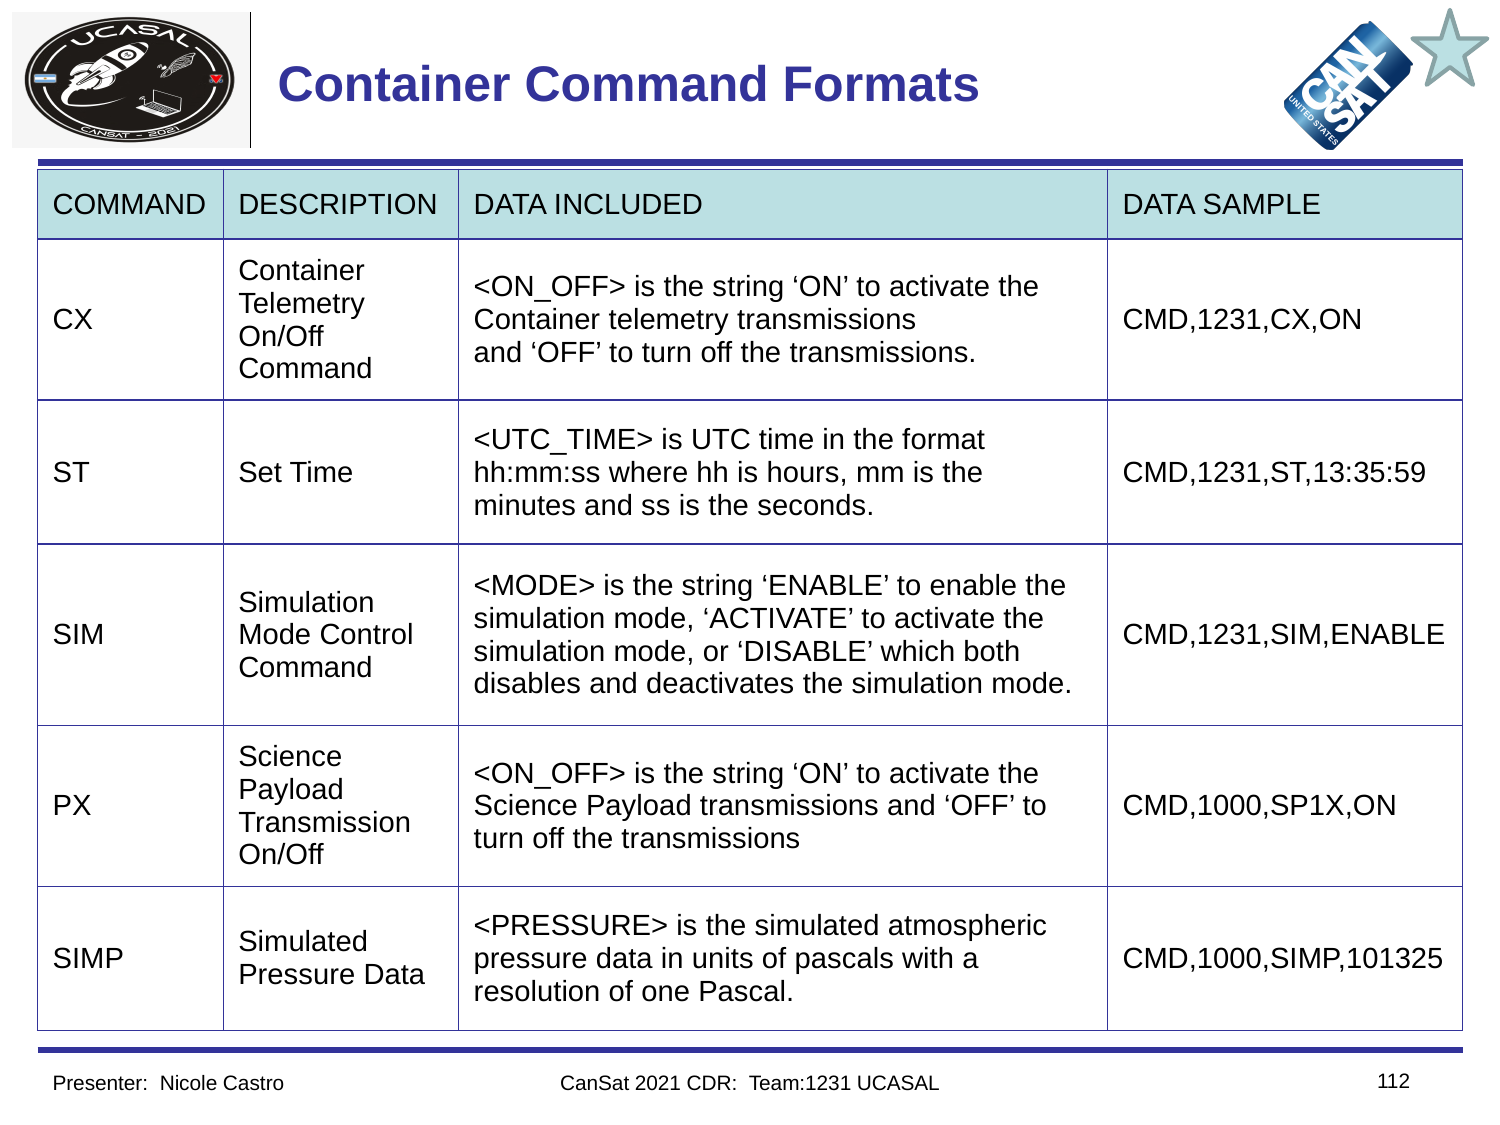

# Container Command Formats
| COMMAND | DESCRIPTION | DATA INCLUDED | DATA SAMPLE |
| --- | --- | --- | --- |
| CX | Container Telemetry On/Off Command | <ON\_OFF> is the string ‘ON’ to activate the Container telemetry transmissions and ‘OFF’ to turn off the transmissions. | CMD,1231,CX,ON |
| ST | Set Time | <UTC\_TIME> is UTC time in the format hh:mm:ss where hh is hours, mm is the minutes and ss is the seconds. | CMD,1231,ST,13:35:59 |
| SIM | Simulation Mode Control Command | <MODE> is the string ‘ENABLE’ to enable the simulation mode, ‘ACTIVATE’ to activate the simulation mode, or ‘DISABLE’ which both disables and deactivates the simulation mode. | CMD,1231,SIM,ENABLE |
| PX | Science Payload Transmission On/Off | <ON\_OFF> is the string ‘ON’ to activate the Science Payload transmissions and ‘OFF’ to turn off the transmissions | CMD,1000,SP1X,ON |
| SIMP | Simulated Pressure Data | <PRESSURE> is the simulated atmospheric pressure data in units of pascals with a resolution of one Pascal. | CMD,1000,SIMP,101325 |
112
Presenter:  Nicole Castro
CanSat 2021 CDR:  Team:1231 UCASAL